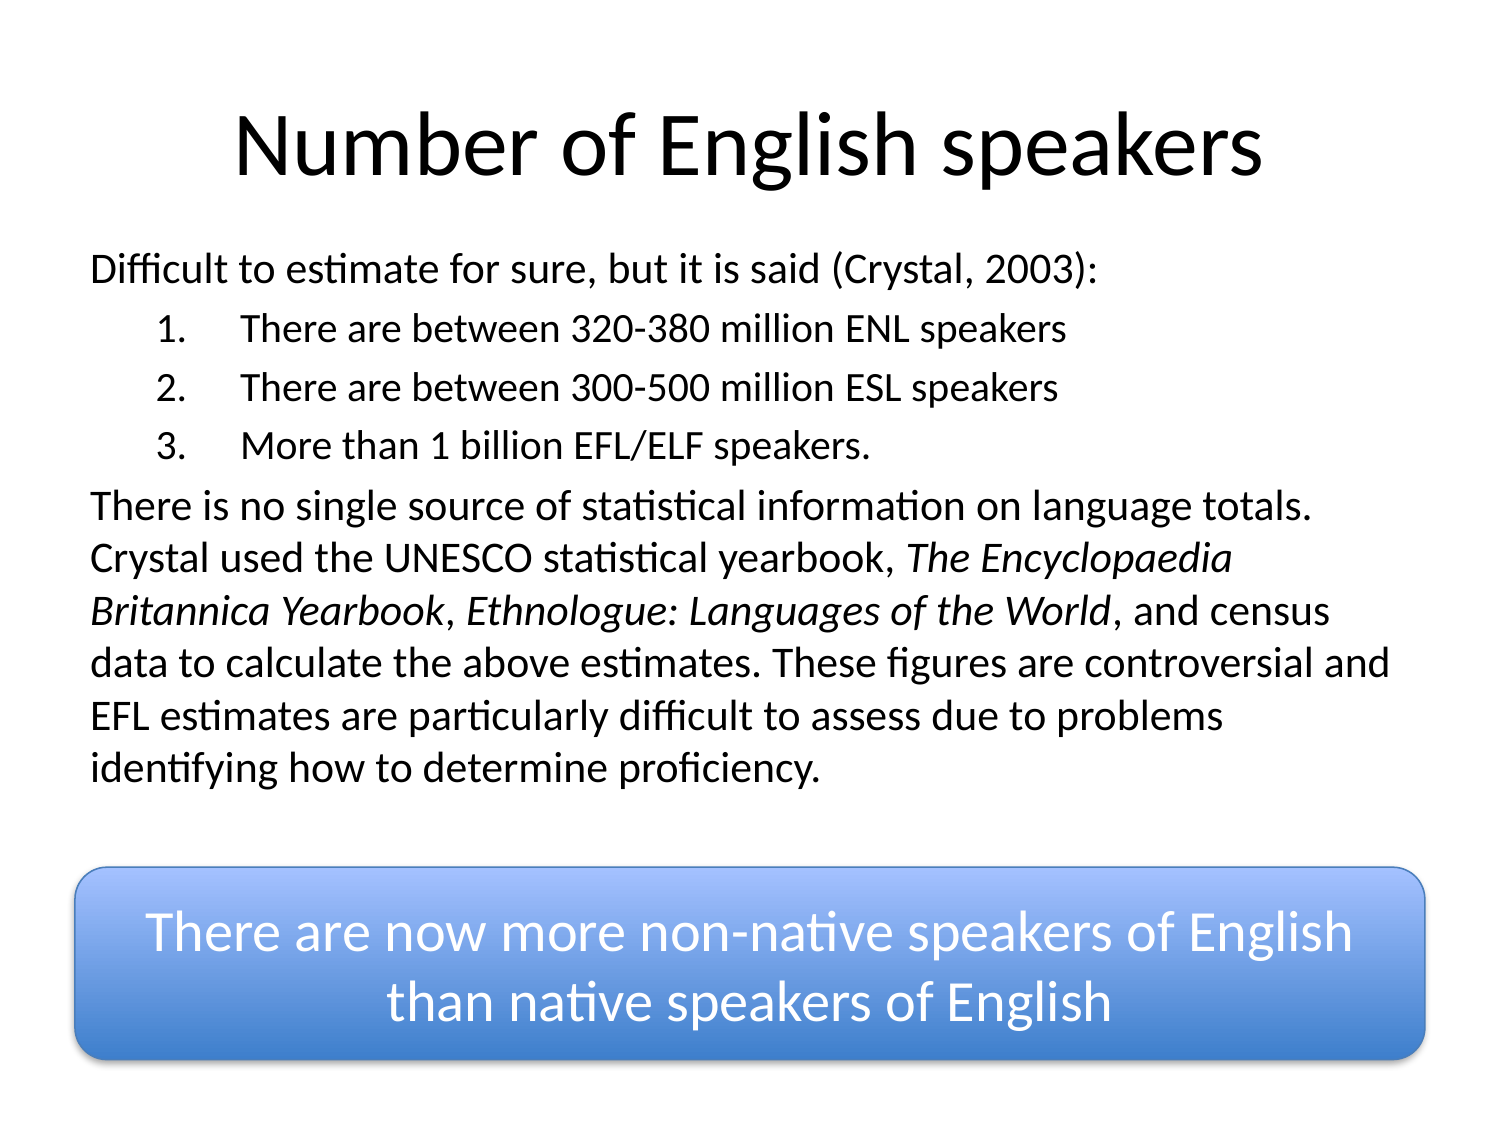

# Number of English speakers
Difficult to estimate for sure, but it is said (Crystal, 2003):
There are between 320-380 million ENL speakers
There are between 300-500 million ESL speakers
More than 1 billion EFL/ELF speakers.
There is no single source of statistical information on language totals. Crystal used the UNESCO statistical yearbook, The Encyclopaedia Britannica Yearbook, Ethnologue: Languages of the World, and census data to calculate the above estimates. These figures are controversial and EFL estimates are particularly difficult to assess due to problems identifying how to determine proficiency.

There are now more non-native speakers of English than native speakers of English